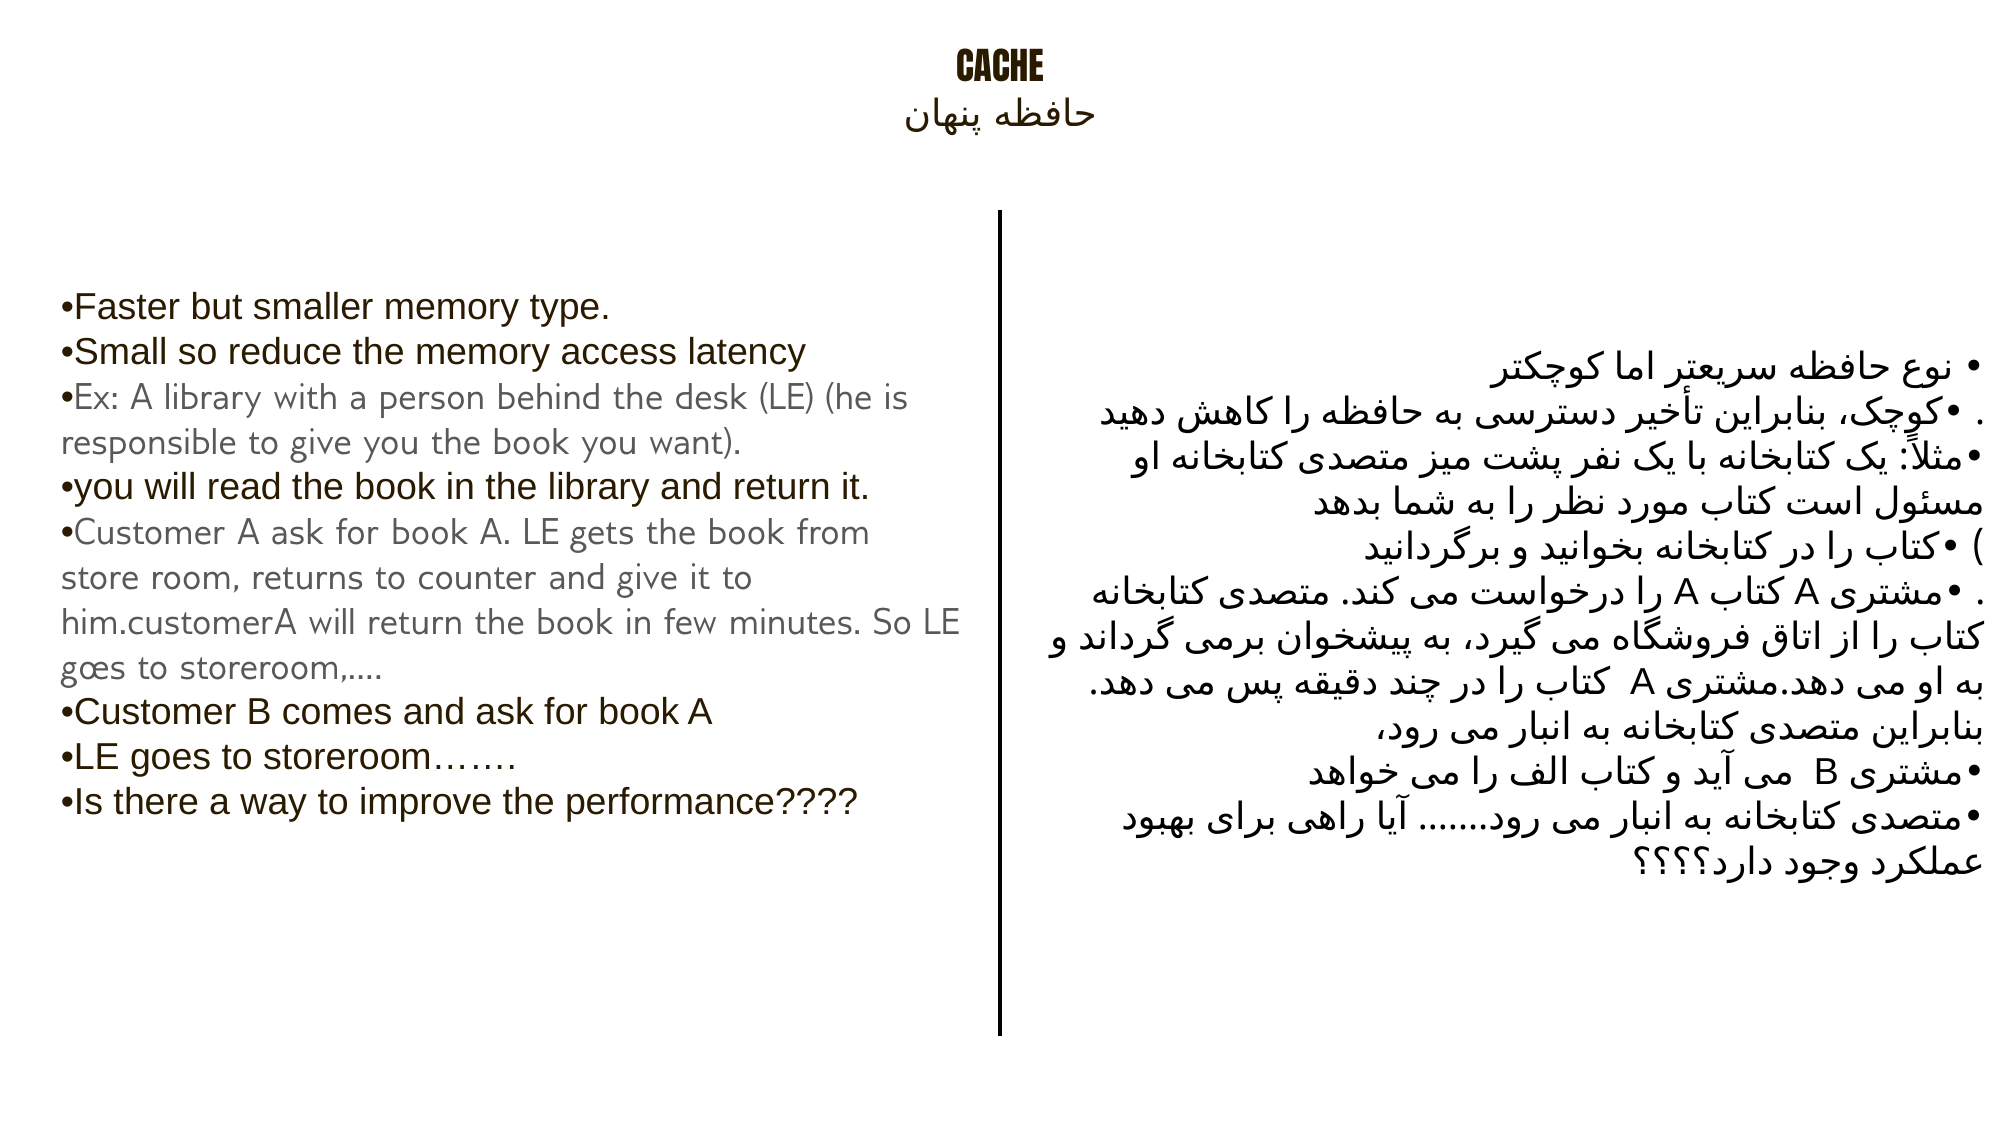

CACHE
حافظه پنهان

•Faster but smaller memory type.
•Small so reduce the memory access latency
•Ex: A library with a person behind the desk (LE) (he is responsible to give you the book you want).
•you will read the book in the library and return it.
•Customer A ask for book A. LE gets the book from store room, returns to counter and give it to him.customerA will return the book in few minutes. So LE goes to storeroom,….
•Customer B comes and ask for book A
•LE goes to storeroom…….
•Is there a way to improve the performance????
• نوع حافظه سریعتر اما کوچکتر
. •کوچک، بنابراین تأخیر دسترسی به حافظه را کاهش دهید
•مثلاً: یک کتابخانه با یک نفر پشت میز متصدی کتابخانه او مسئول است کتاب مورد نظر را به شما بدهد
) •کتاب را در کتابخانه بخوانید و برگردانید
. •مشتری A کتاب A را درخواست می کند. متصدی کتابخانه کتاب را از اتاق فروشگاه می گیرد، به پیشخوان برمی گرداند و به او می دهد.مشتری A  کتاب را در چند دقیقه پس می دهد. بنابراین متصدی کتابخانه به انبار می رود،
•مشتری B  می آید و کتاب الف را می خواهد
•متصدی کتابخانه به انبار می رود……. آیا راهی برای بهبود عملکرد وجود دارد؟؟؟؟